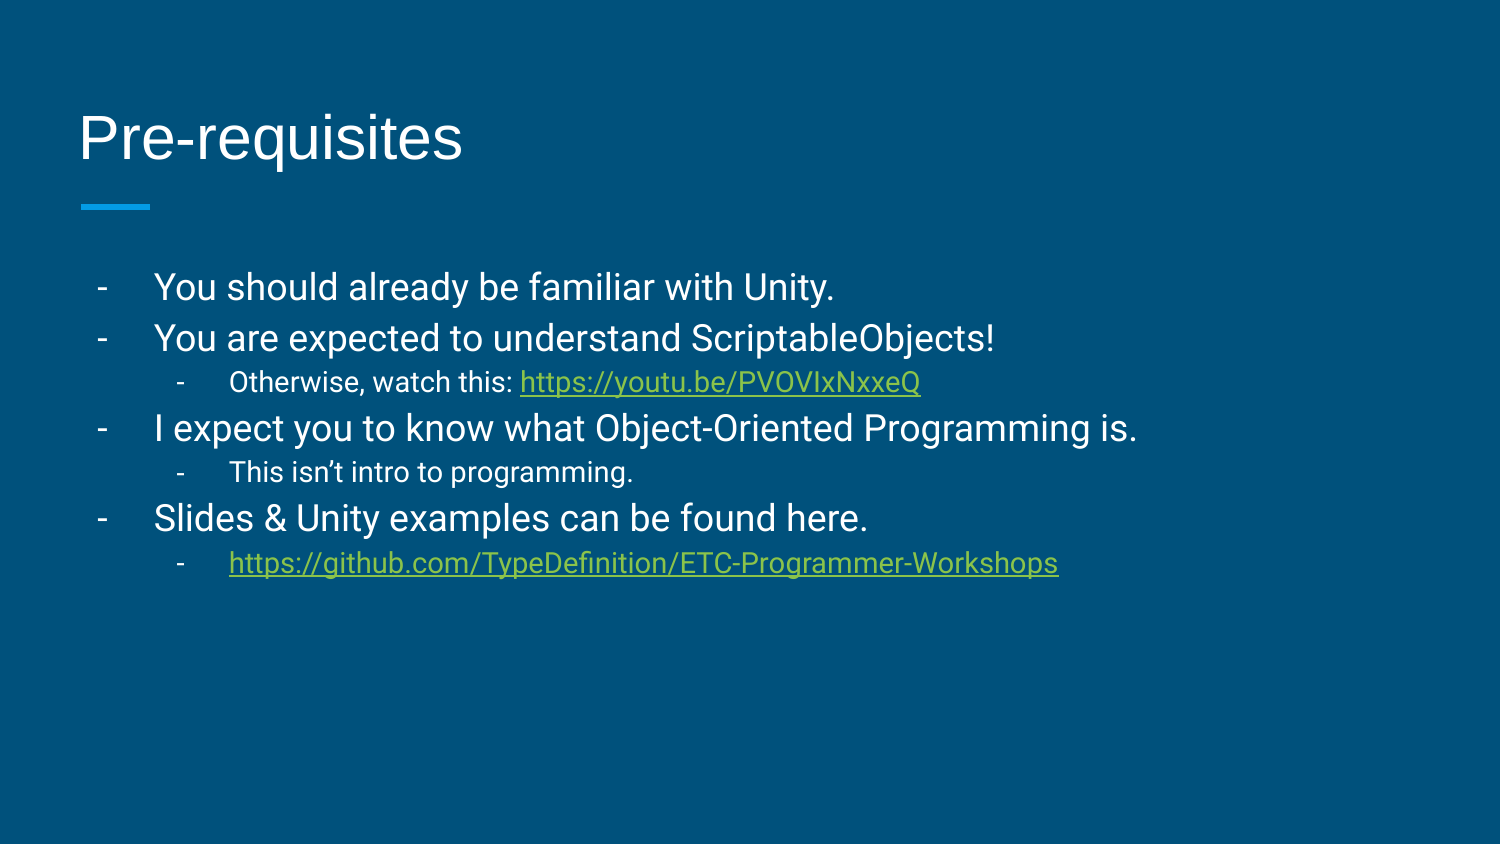

# Pre-requisites
You should already be familiar with Unity.
You are expected to understand ScriptableObjects!
Otherwise, watch this: https://youtu.be/PVOVIxNxxeQ
I expect you to know what Object-Oriented Programming is.
This isn’t intro to programming.
Slides & Unity examples can be found here.
https://github.com/TypeDefinition/ETC-Programmer-Workshops